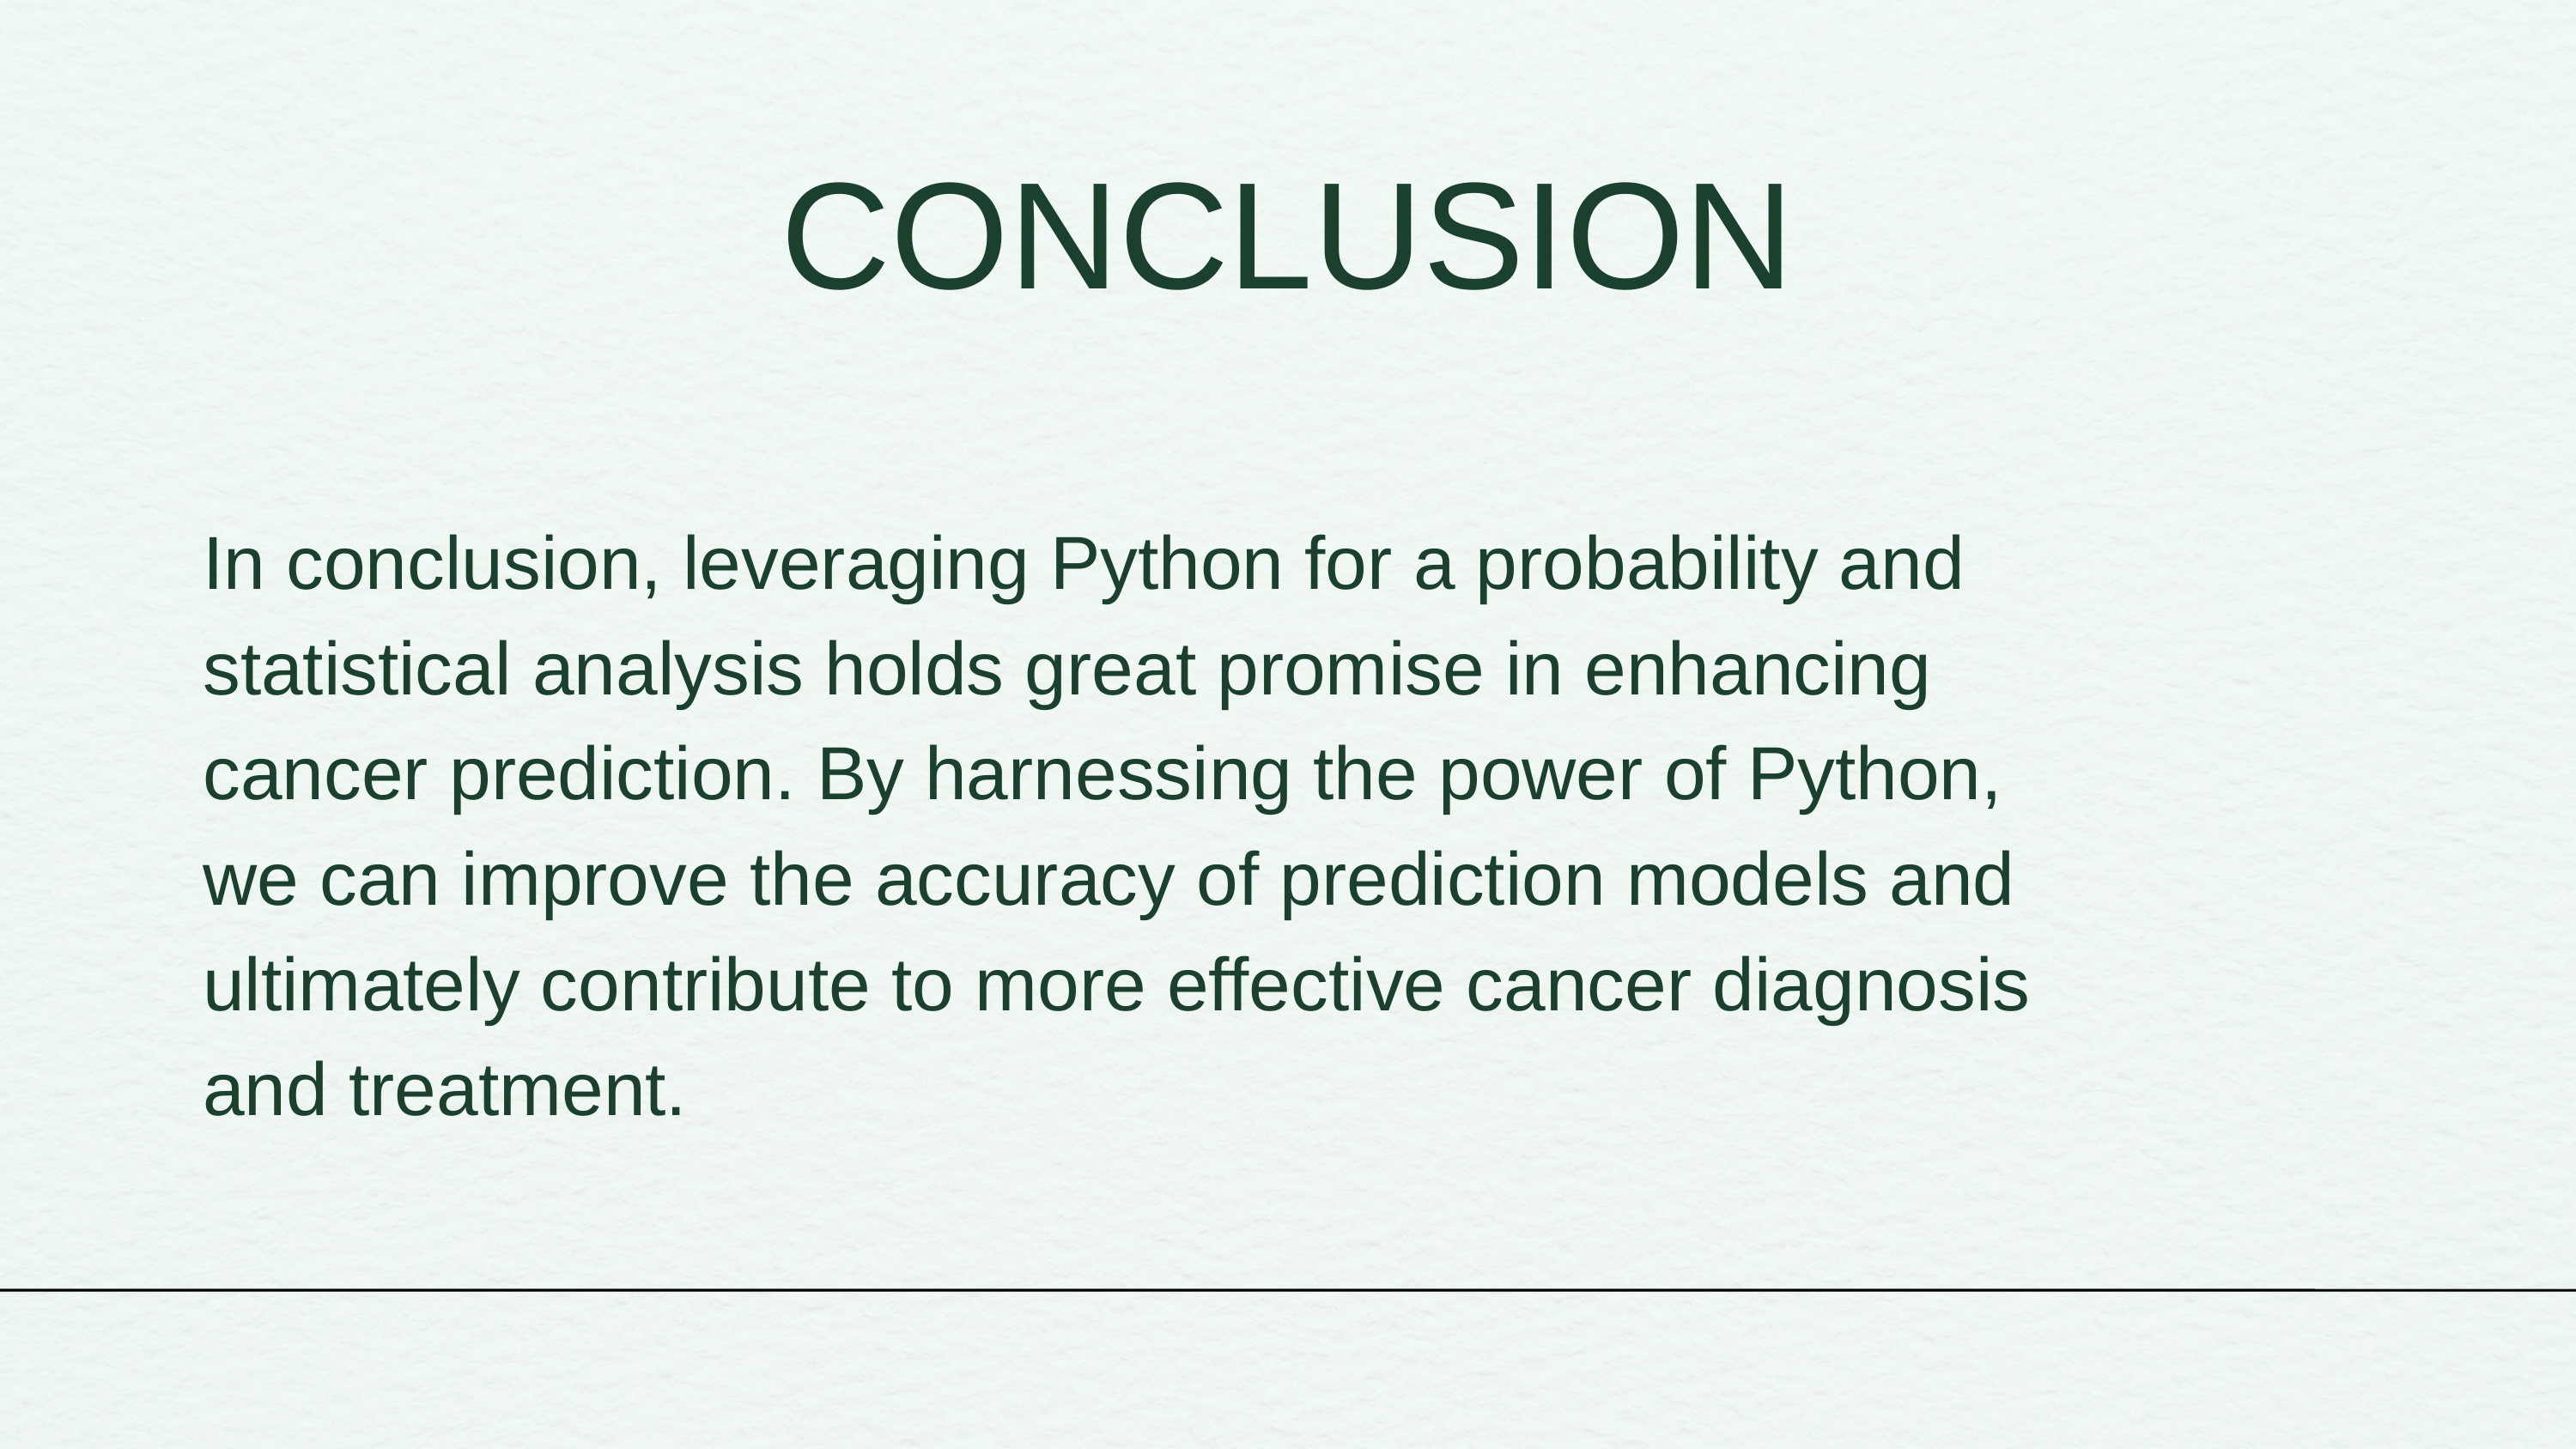

CONCLUSION

In conclusion, leveraging Python for a probability and  statistical analysis holds great promise in enhancing  cancer prediction. By harnessing the power of Python,  we can improve the accuracy of prediction models and ultimately contribute to more effective cancer diagnosis and treatment.